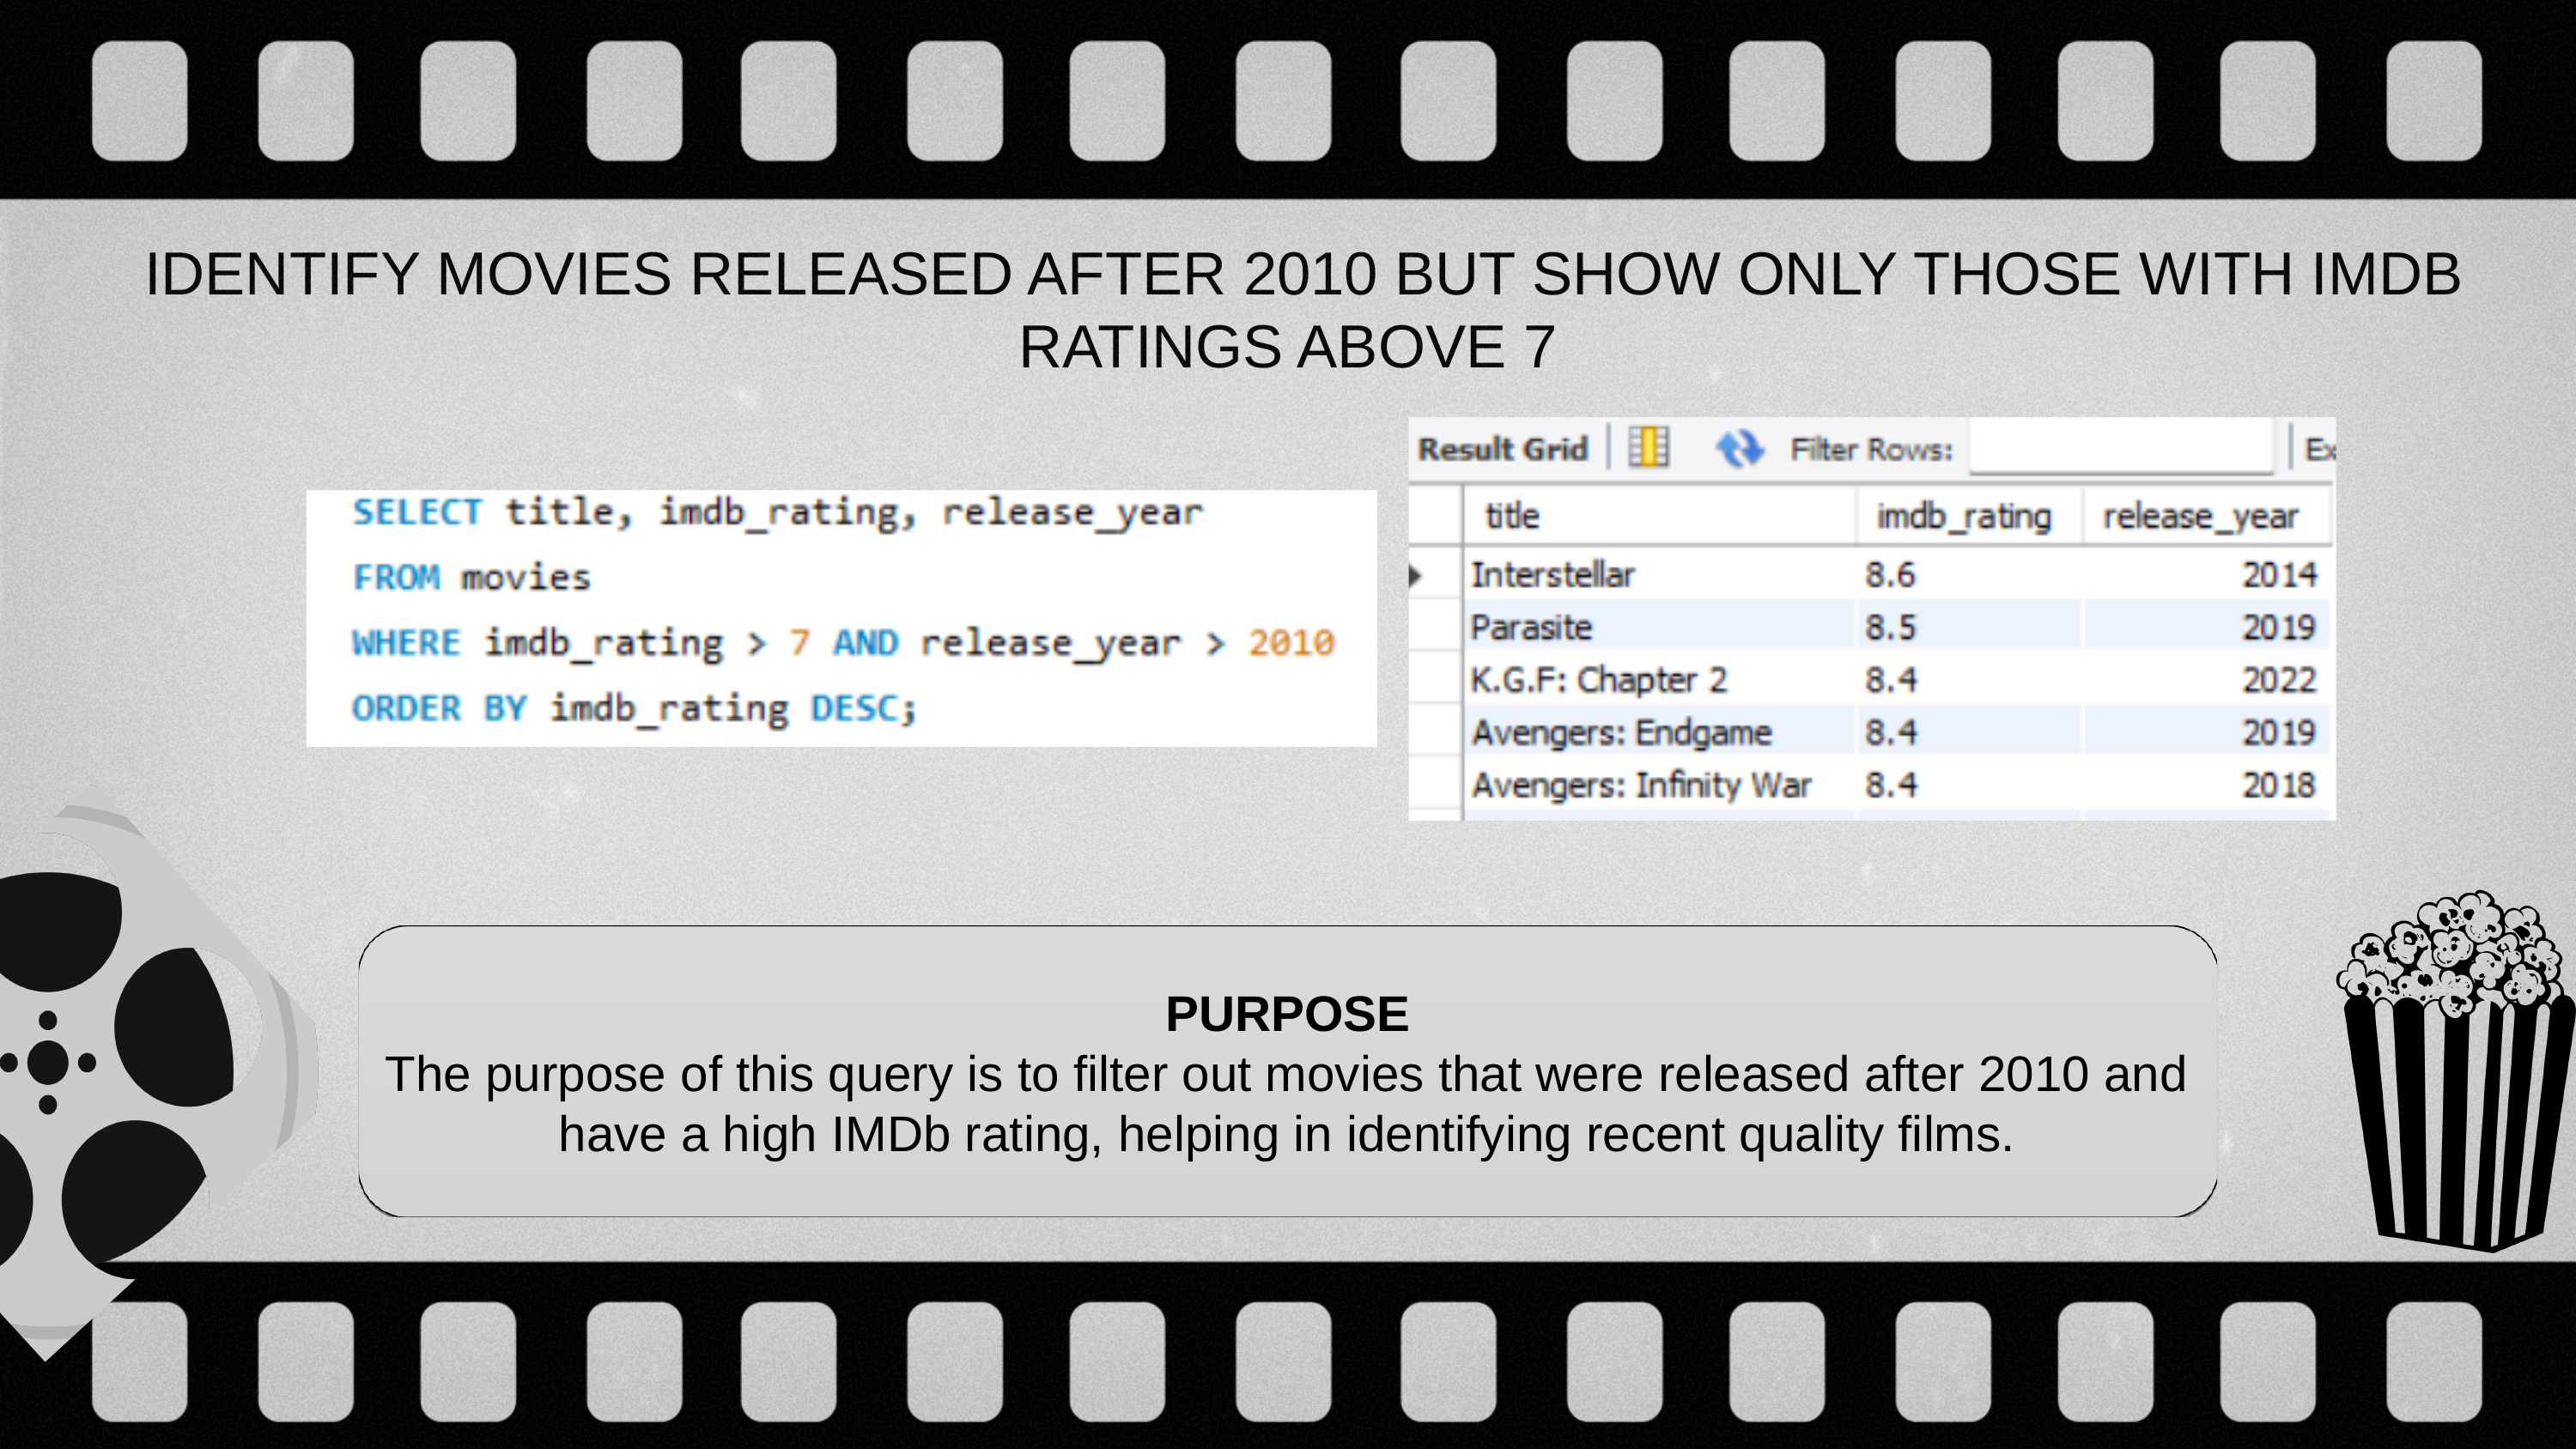

IDENTIFY MOVIES RELEASED AFTER 2010 BUT SHOW ONLY THOSE WITH IMDB RATINGS ABOVE 7

PURPOSE
The purpose of this query is to filter out movies that were released after 2010 and have a high IMDb rating, helping in identifying recent quality films.